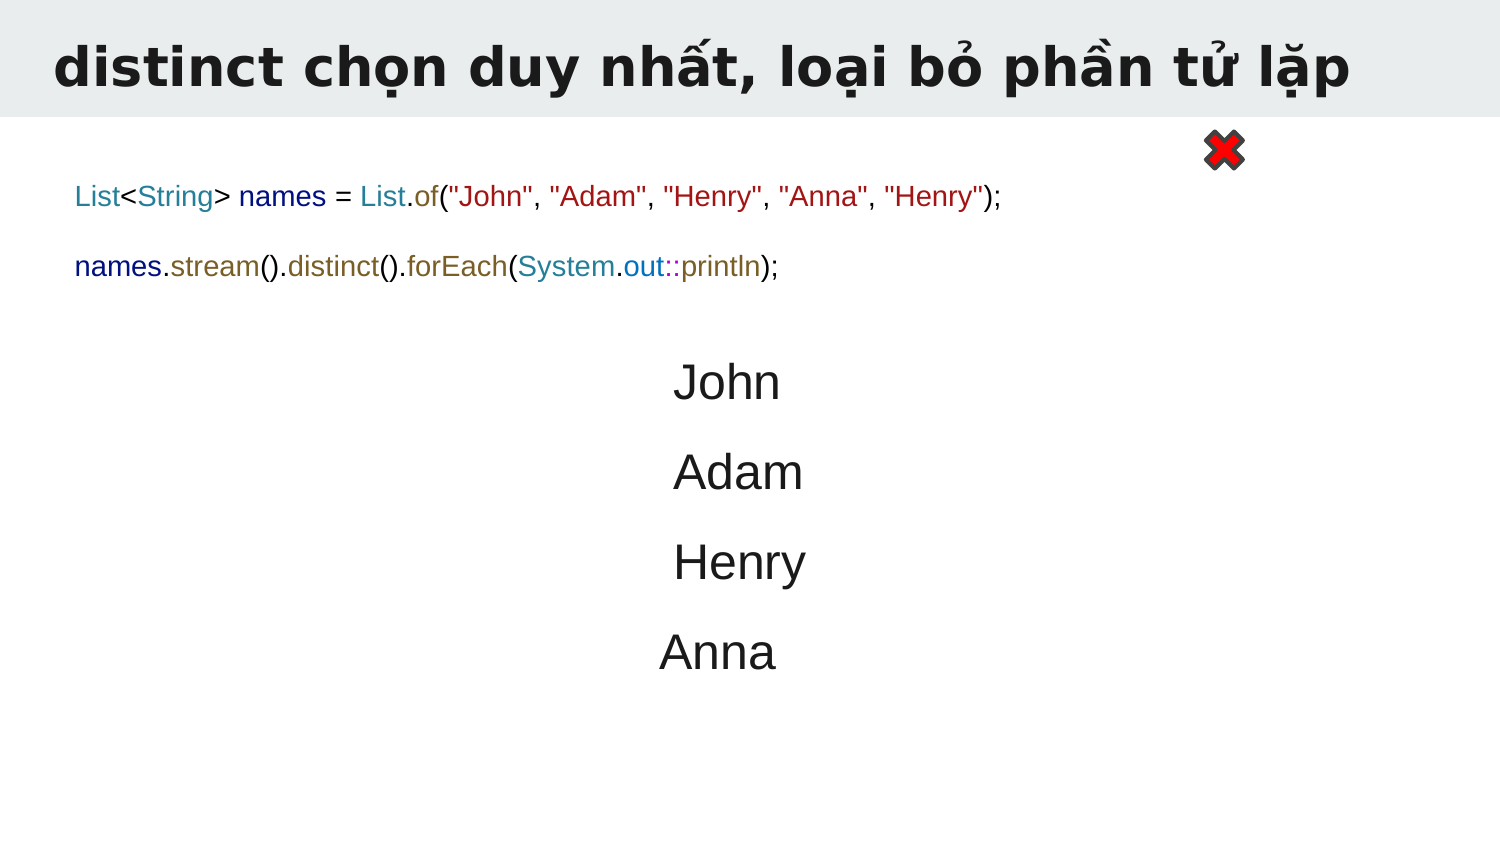

# distinct chọn duy nhất, loại bỏ phần tử lặp

List<String> names = List.of("John", "Adam", "Henry", "Anna", "Henry");
names.stream().distinct().forEach(System.out::println);
John
Adam
Henry
Anna